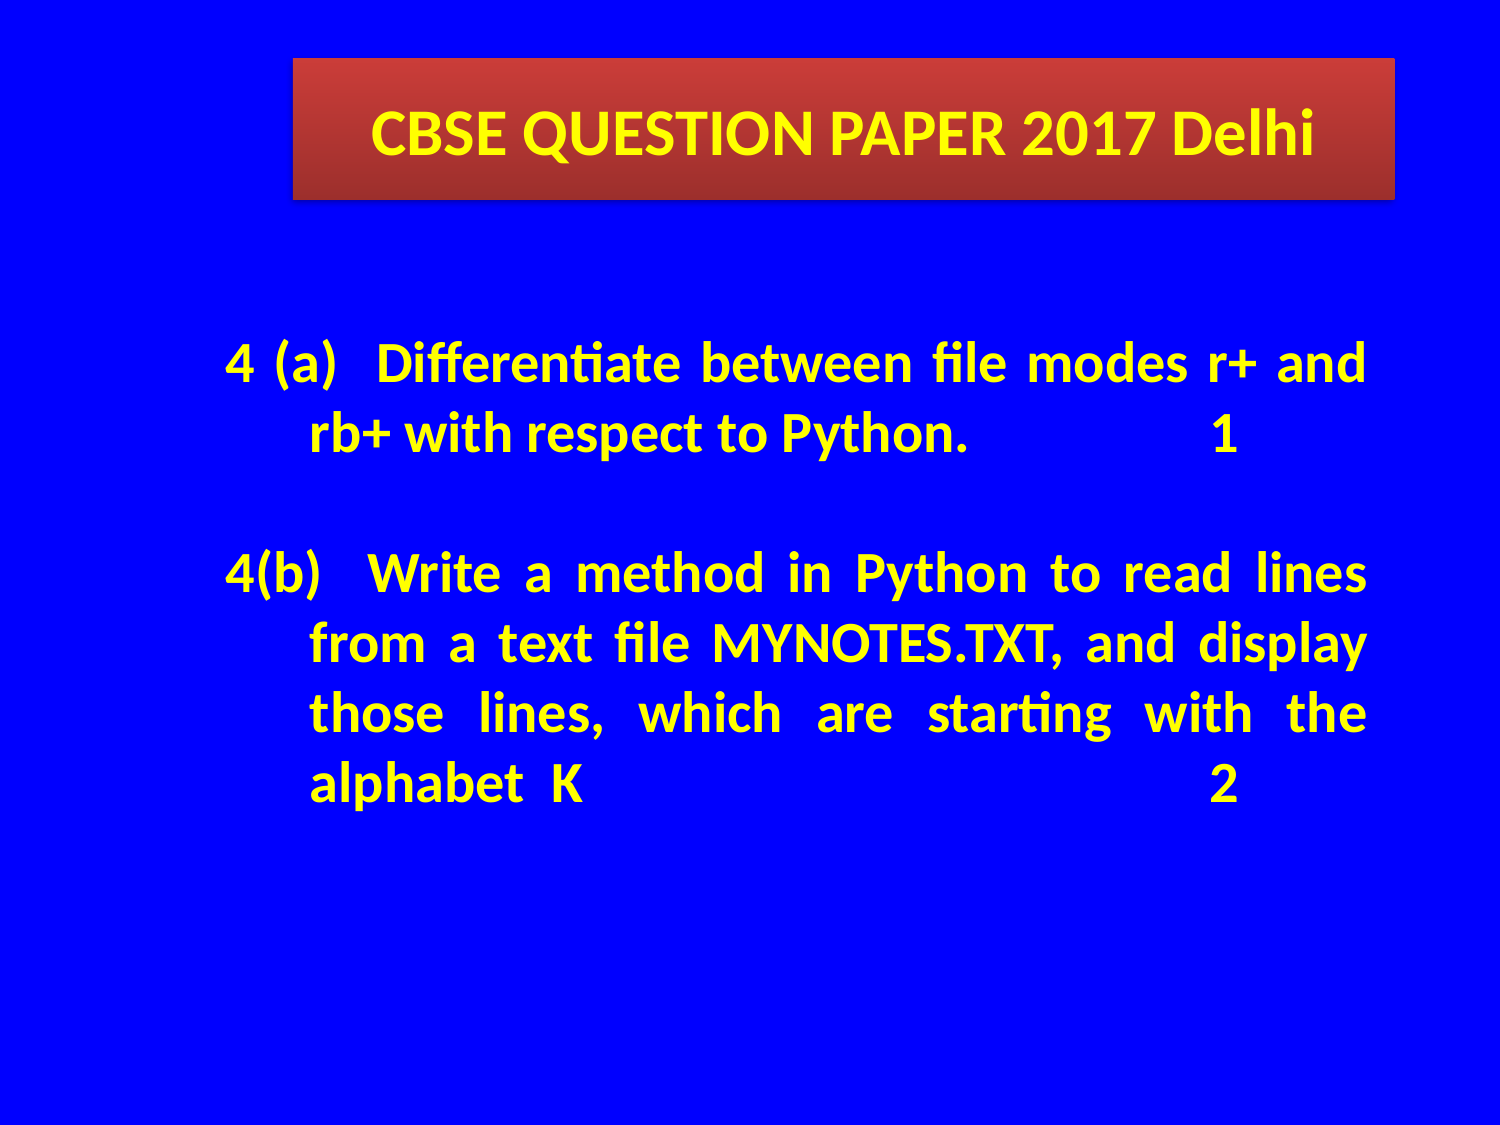

CBSE QUESTION PAPER 2017 Delhi
4 (a)  Differentiate between file modes r+ and rb+ with respect to Python.                	1

4(b)  Write a method in Python to read lines from a text file MYNOTES.TXT, and display those lines, which are starting with the alphabet  K  					2